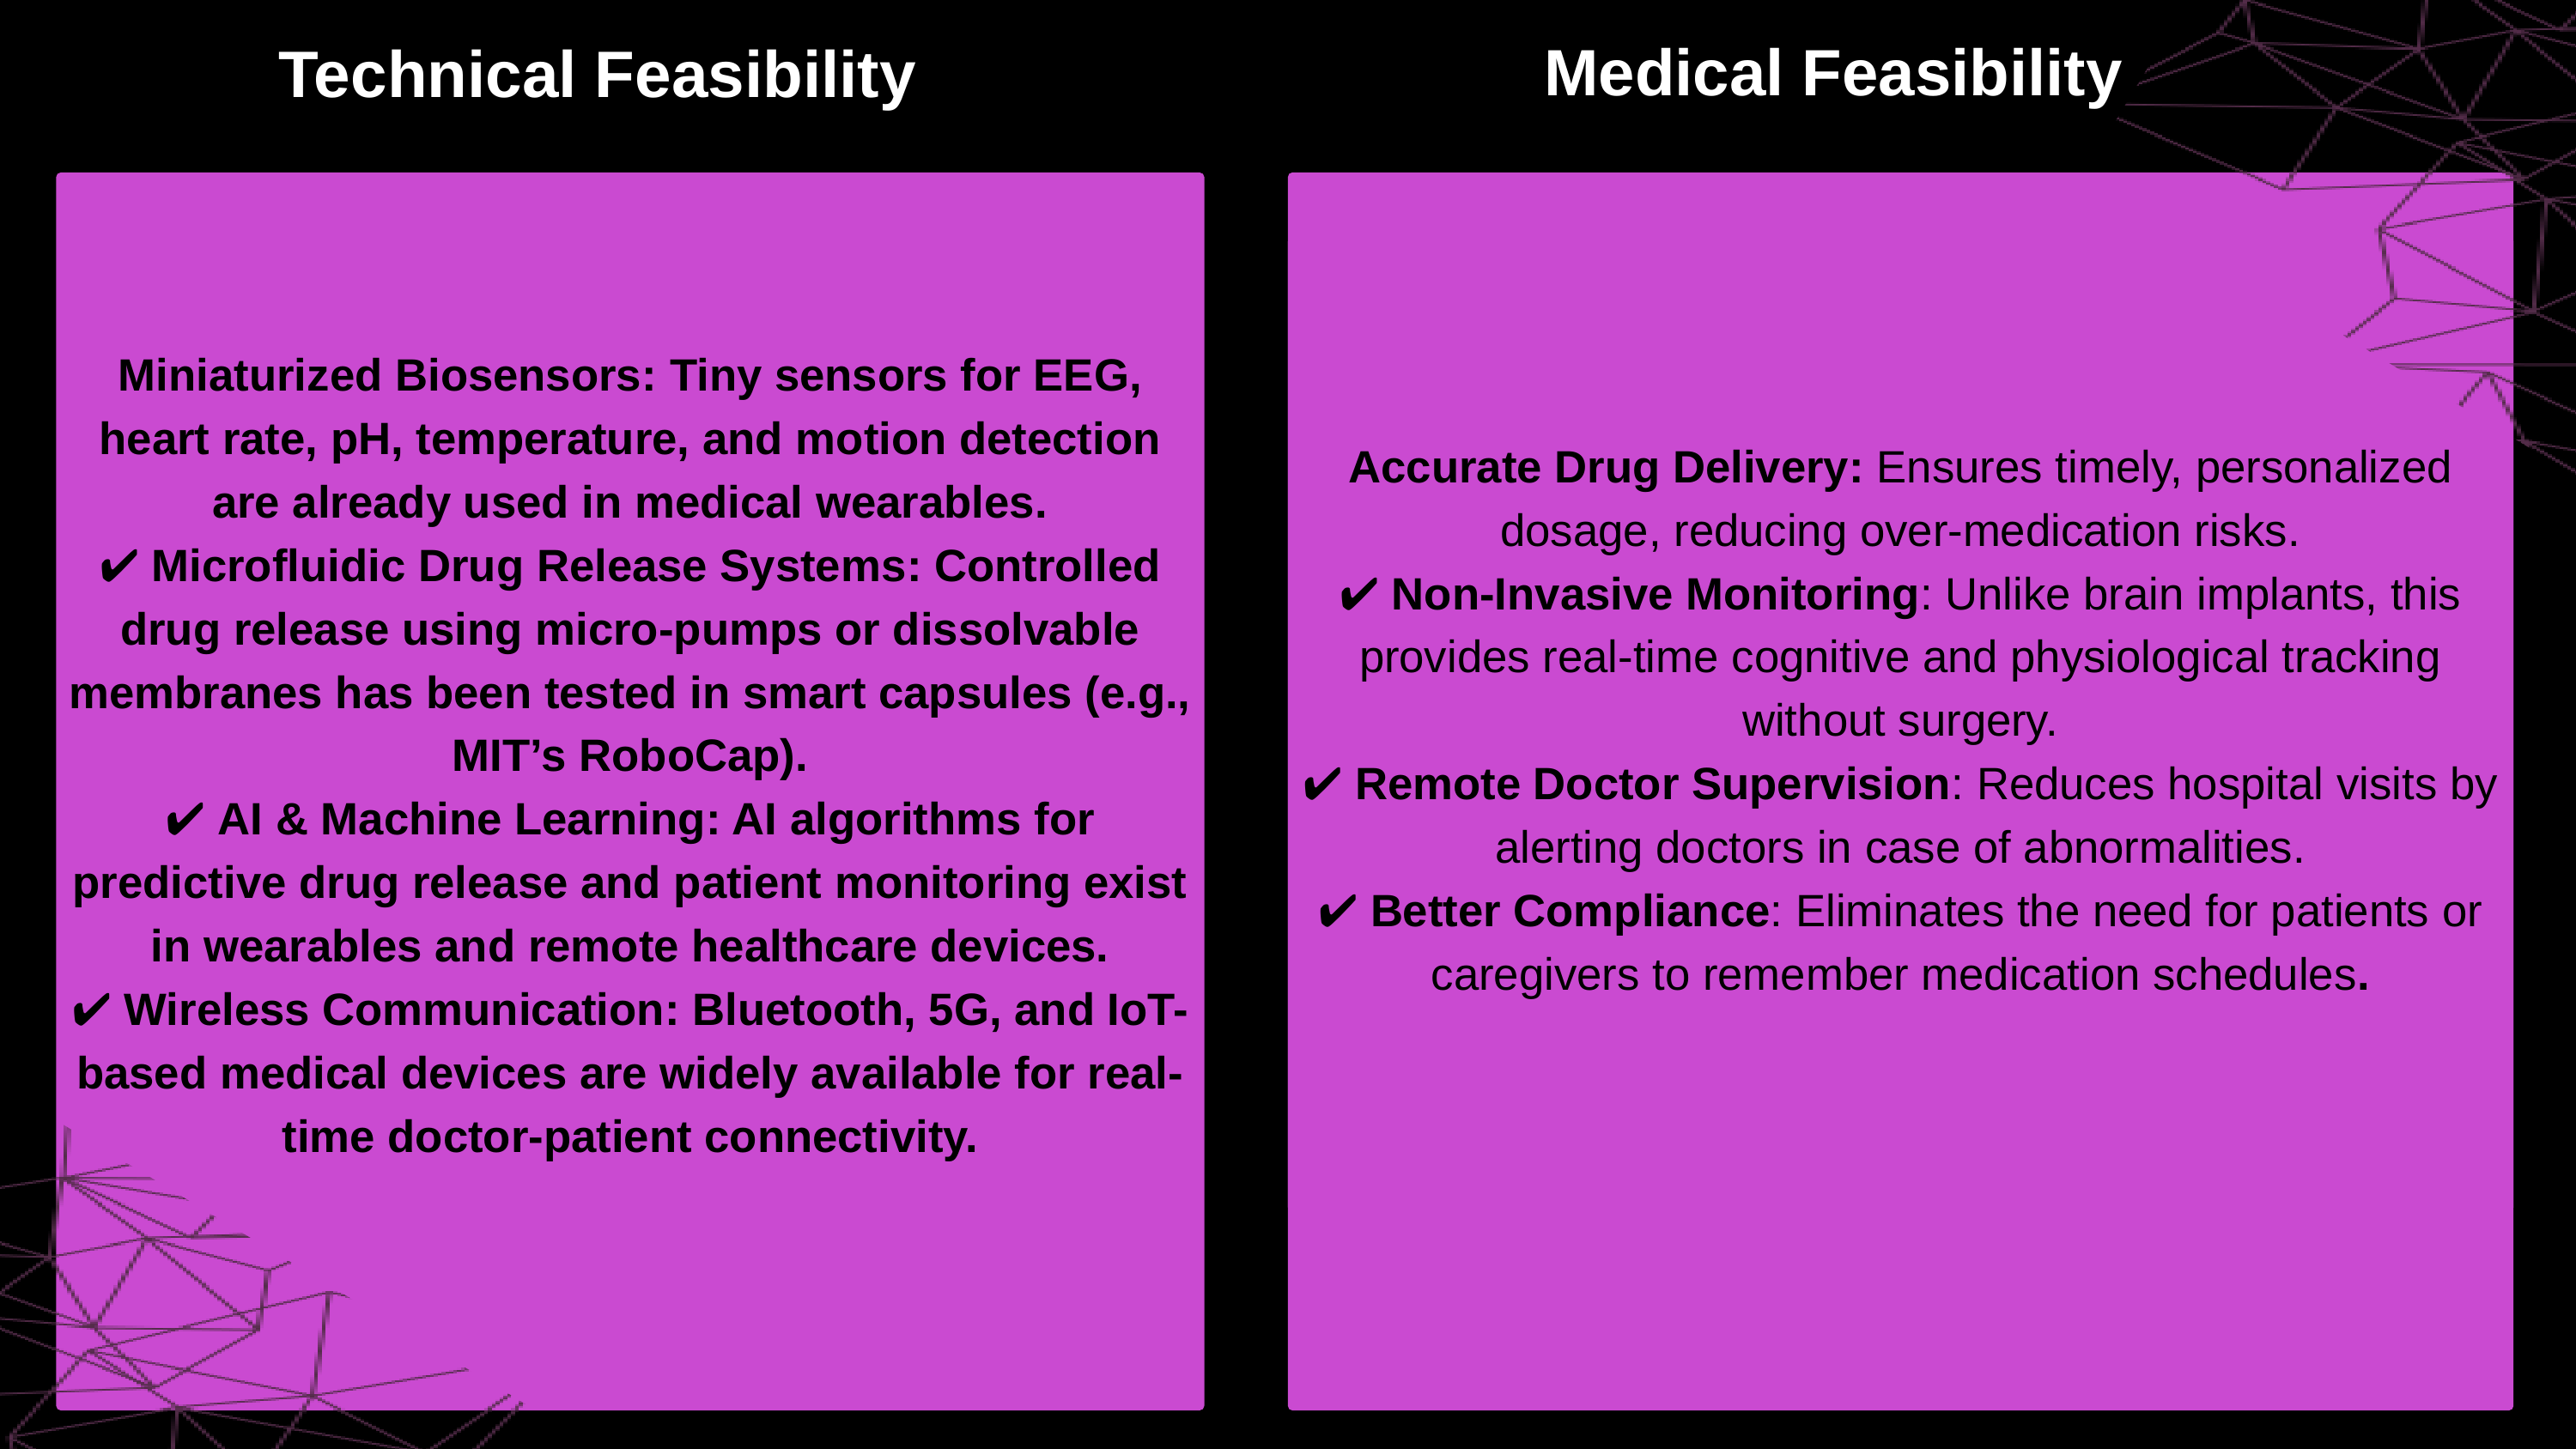

Technical Feasibility
Medical Feasibility

Miniaturized Biosensors: Tiny sensors for EEG, heart rate, pH, temperature, and motion detection are already used in medical wearables.
✔ Microfluidic Drug Release Systems: Controlled drug release using micro-pumps or dissolvable membranes has been tested in smart capsules (e.g., MIT’s RoboCap).
✔ AI & Machine Learning: AI algorithms for predictive drug release and patient monitoring exist in wearables and remote healthcare devices.
✔ Wireless Communication: Bluetooth, 5G, and IoT-based medical devices are widely available for real-time doctor-patient connectivity.

Accurate Drug Delivery: Ensures timely, personalized dosage, reducing over-medication risks.
✔ Non-Invasive Monitoring: Unlike brain implants, this provides real-time cognitive and physiological tracking without surgery.
✔ Remote Doctor Supervision: Reduces hospital visits by alerting doctors in case of abnormalities.
✔ Better Compliance: Eliminates the need for patients or caregivers to remember medication schedules.